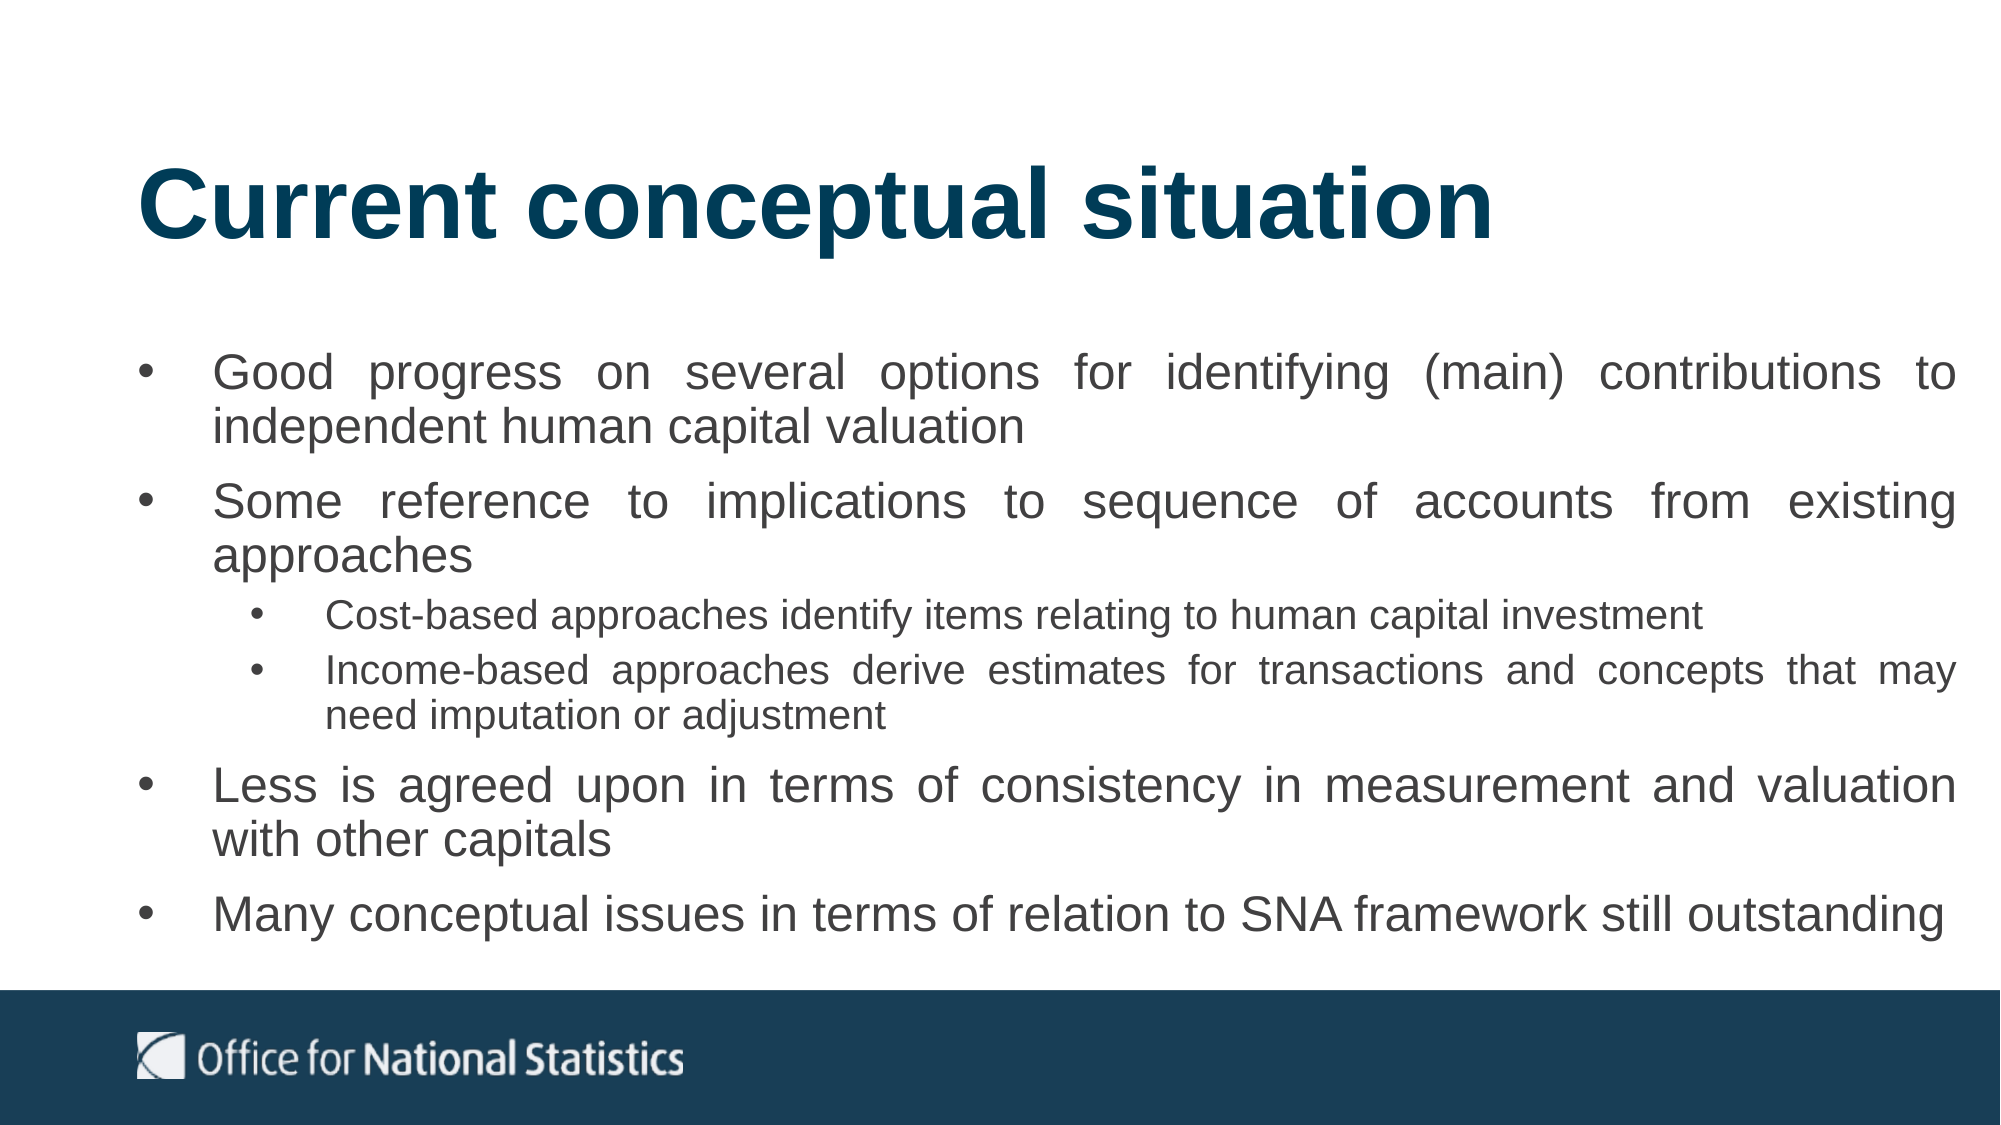

# Current conceptual situation
Good progress on several options for identifying (main) contributions to independent human capital valuation
Some reference to implications to sequence of accounts from existing approaches
Cost-based approaches identify items relating to human capital investment
Income-based approaches derive estimates for transactions and concepts that may need imputation or adjustment
Less is agreed upon in terms of consistency in measurement and valuation with other capitals
Many conceptual issues in terms of relation to SNA framework still outstanding